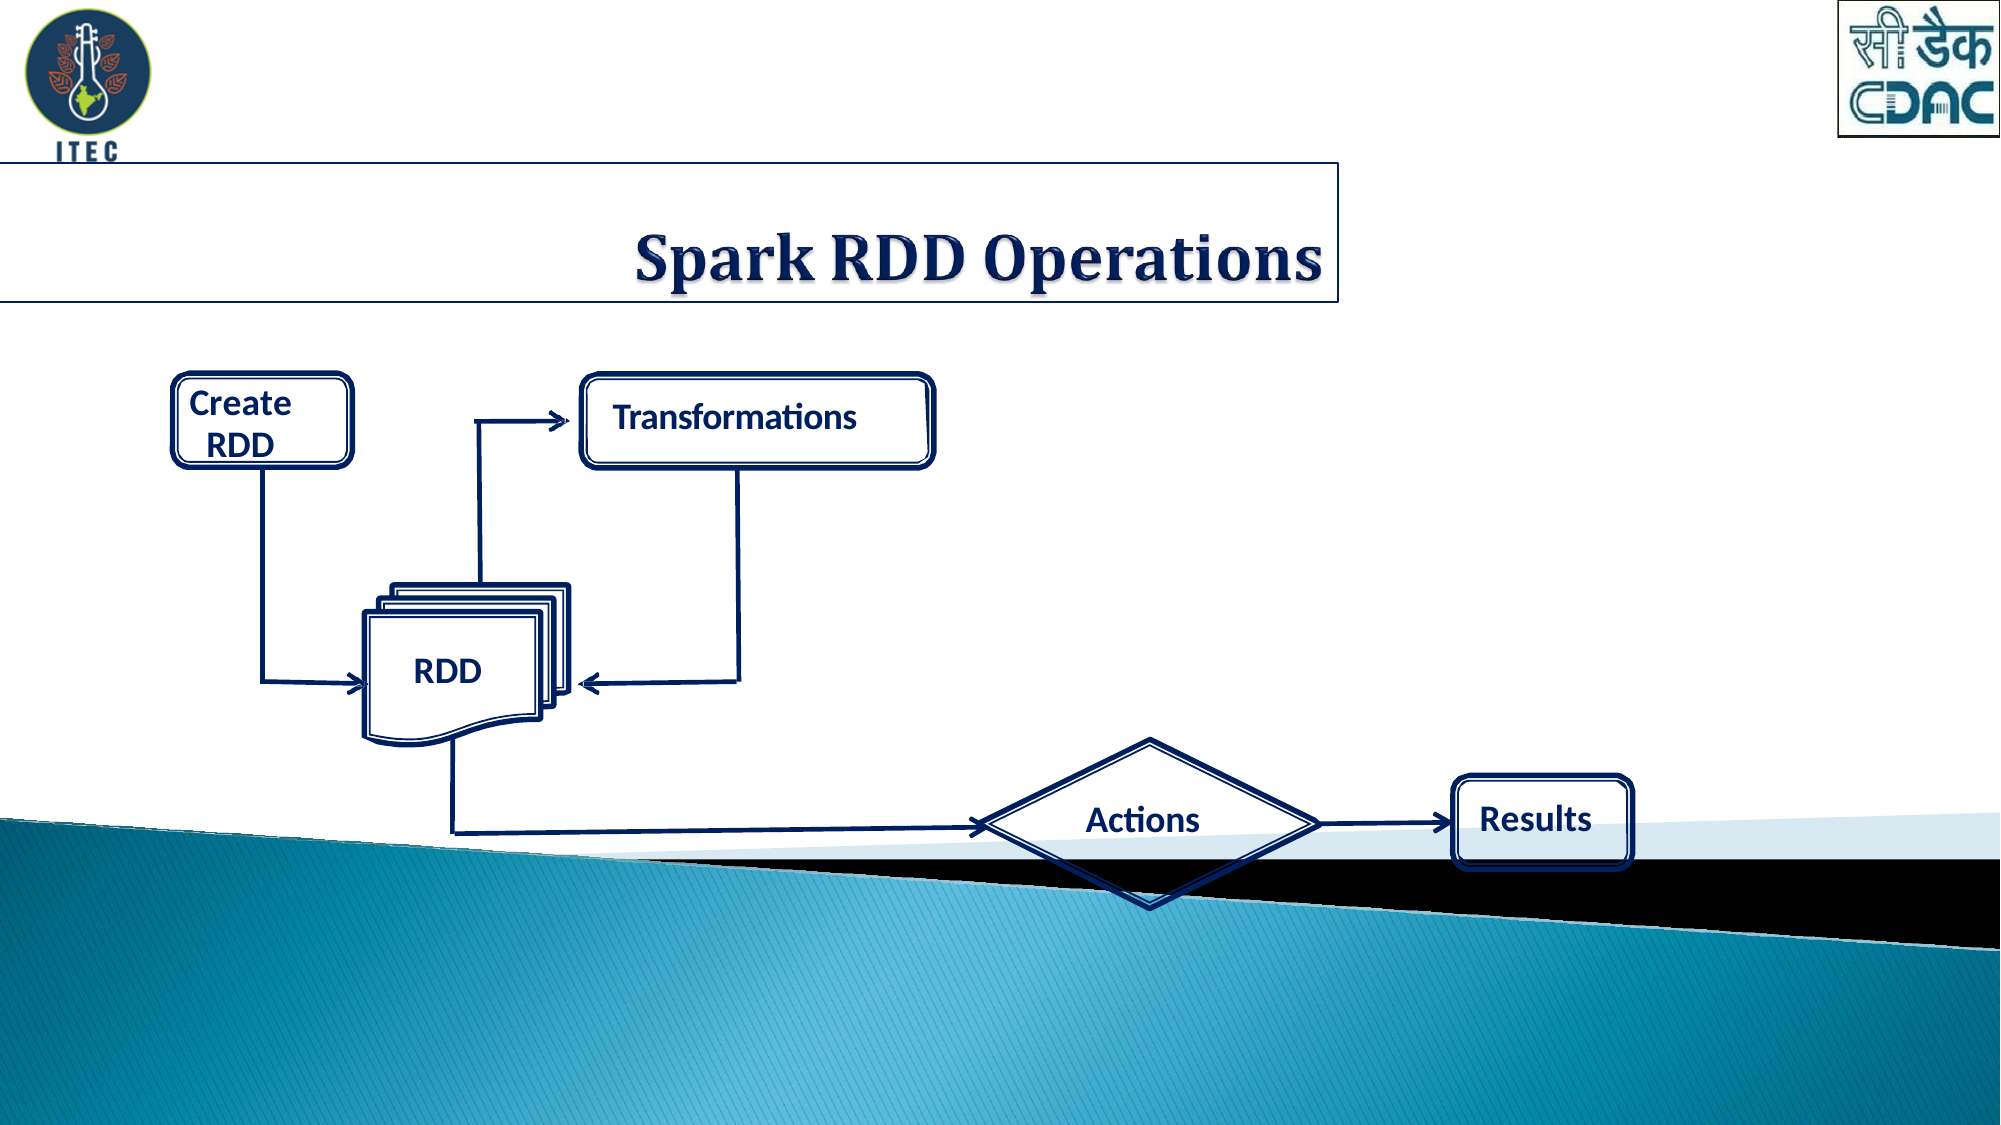

# Create RDD
Transformations

RDD

Results
Actions